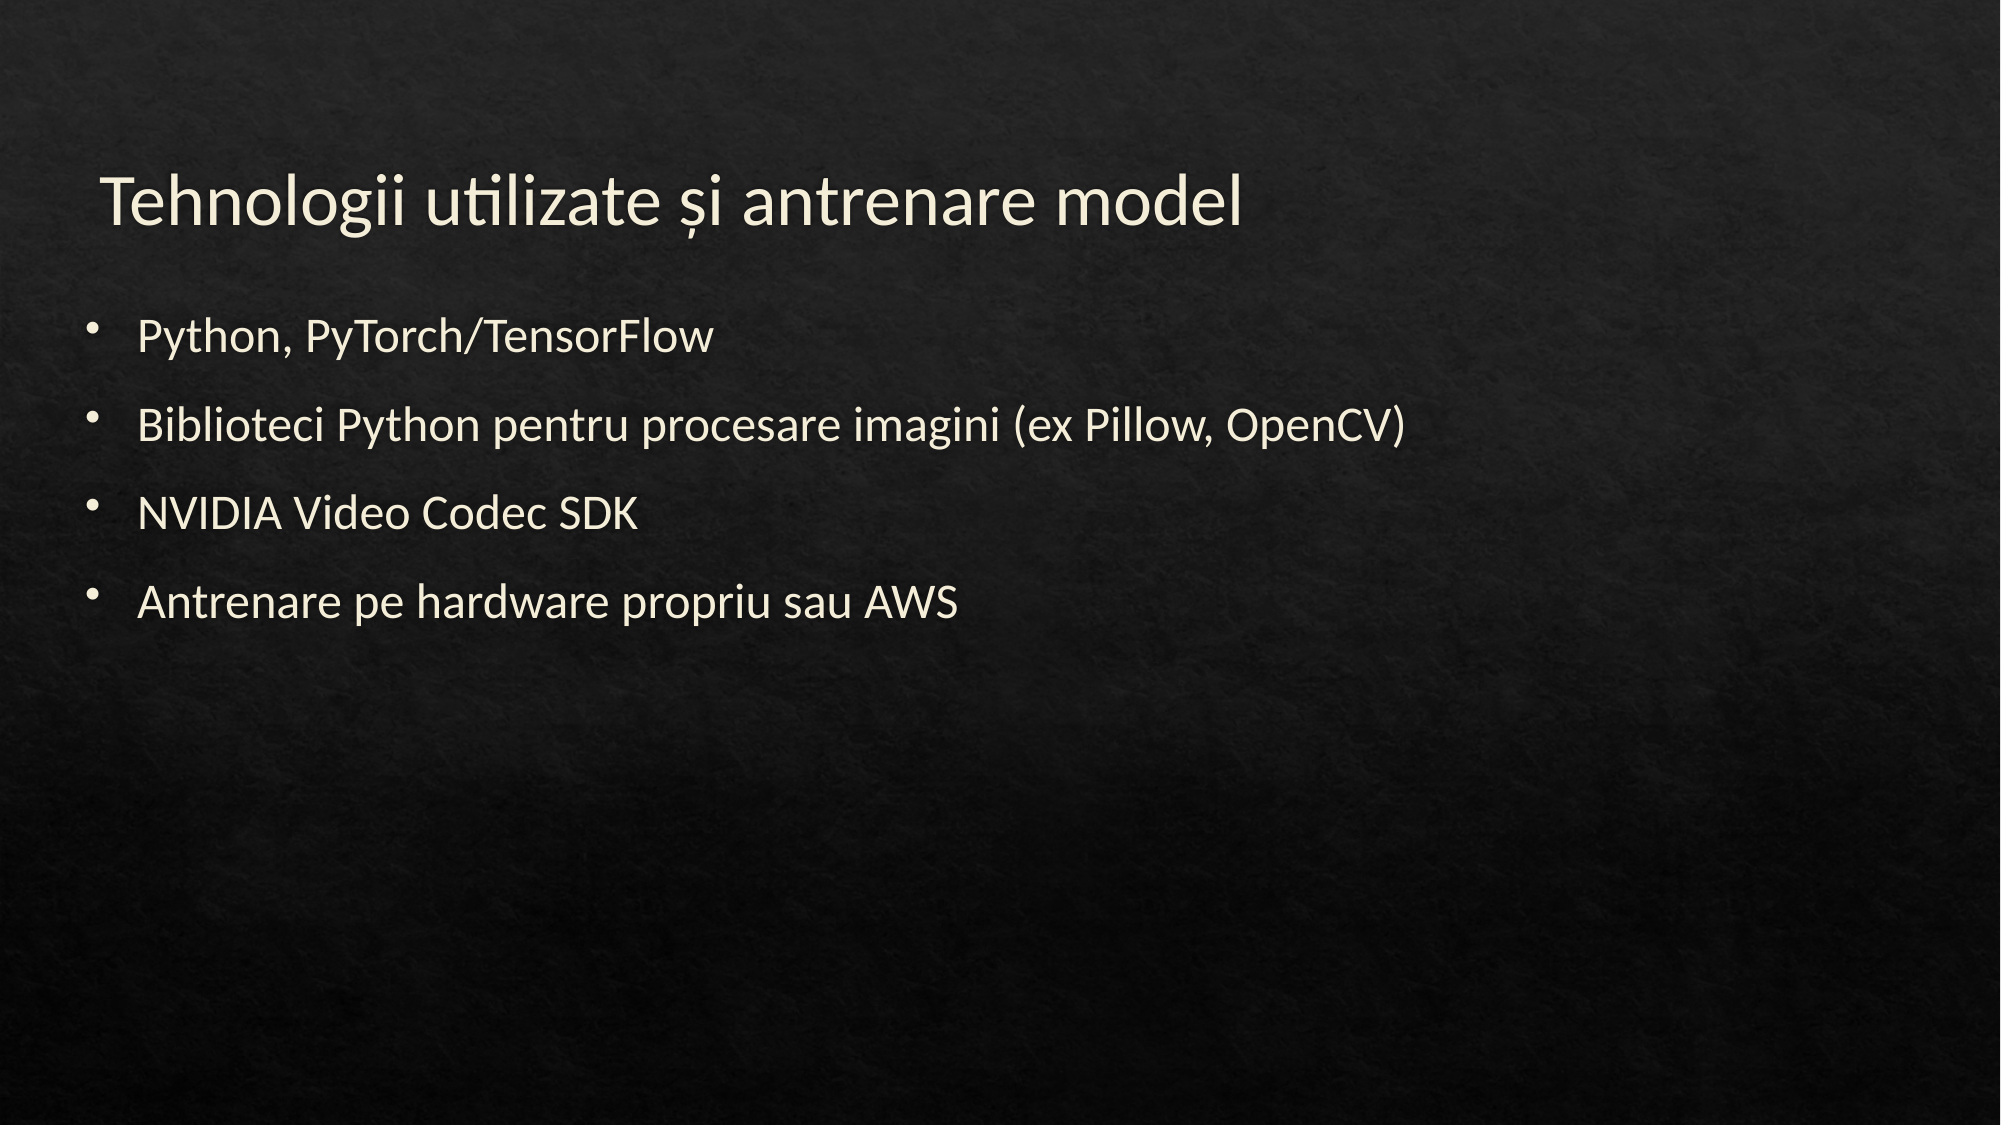

# Tehnologii utilizate și antrenare model
Python, PyTorch/TensorFlow
Biblioteci Python pentru procesare imagini (ex Pillow, OpenCV)
NVIDIA Video Codec SDK
Antrenare pe hardware propriu sau AWS